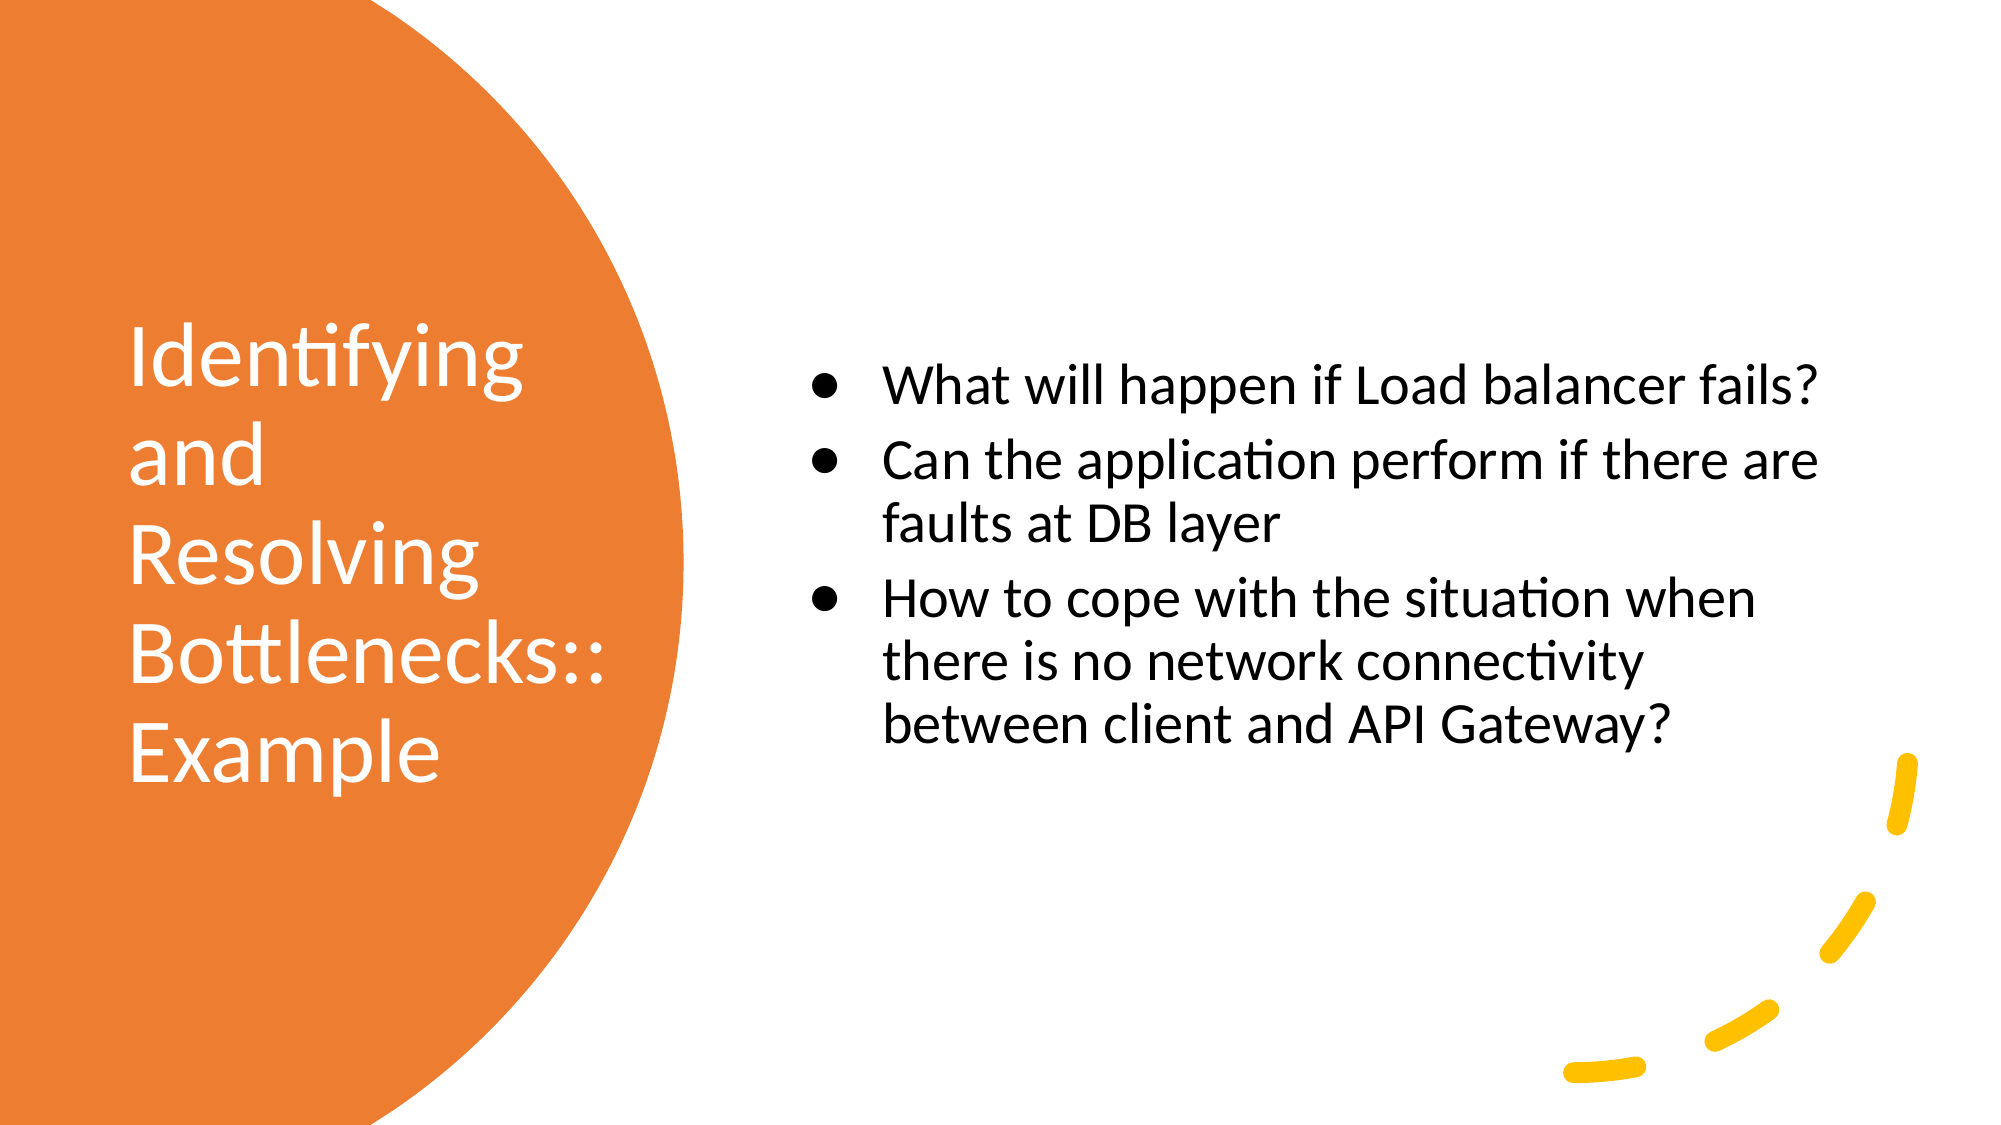

What will happen if Load balancer fails?
Can the application perform if there are faults at DB layer
How to cope with the situation when there is no network connectivity between client and API Gateway?
# Identifying and Resolving Bottlenecks:: Example